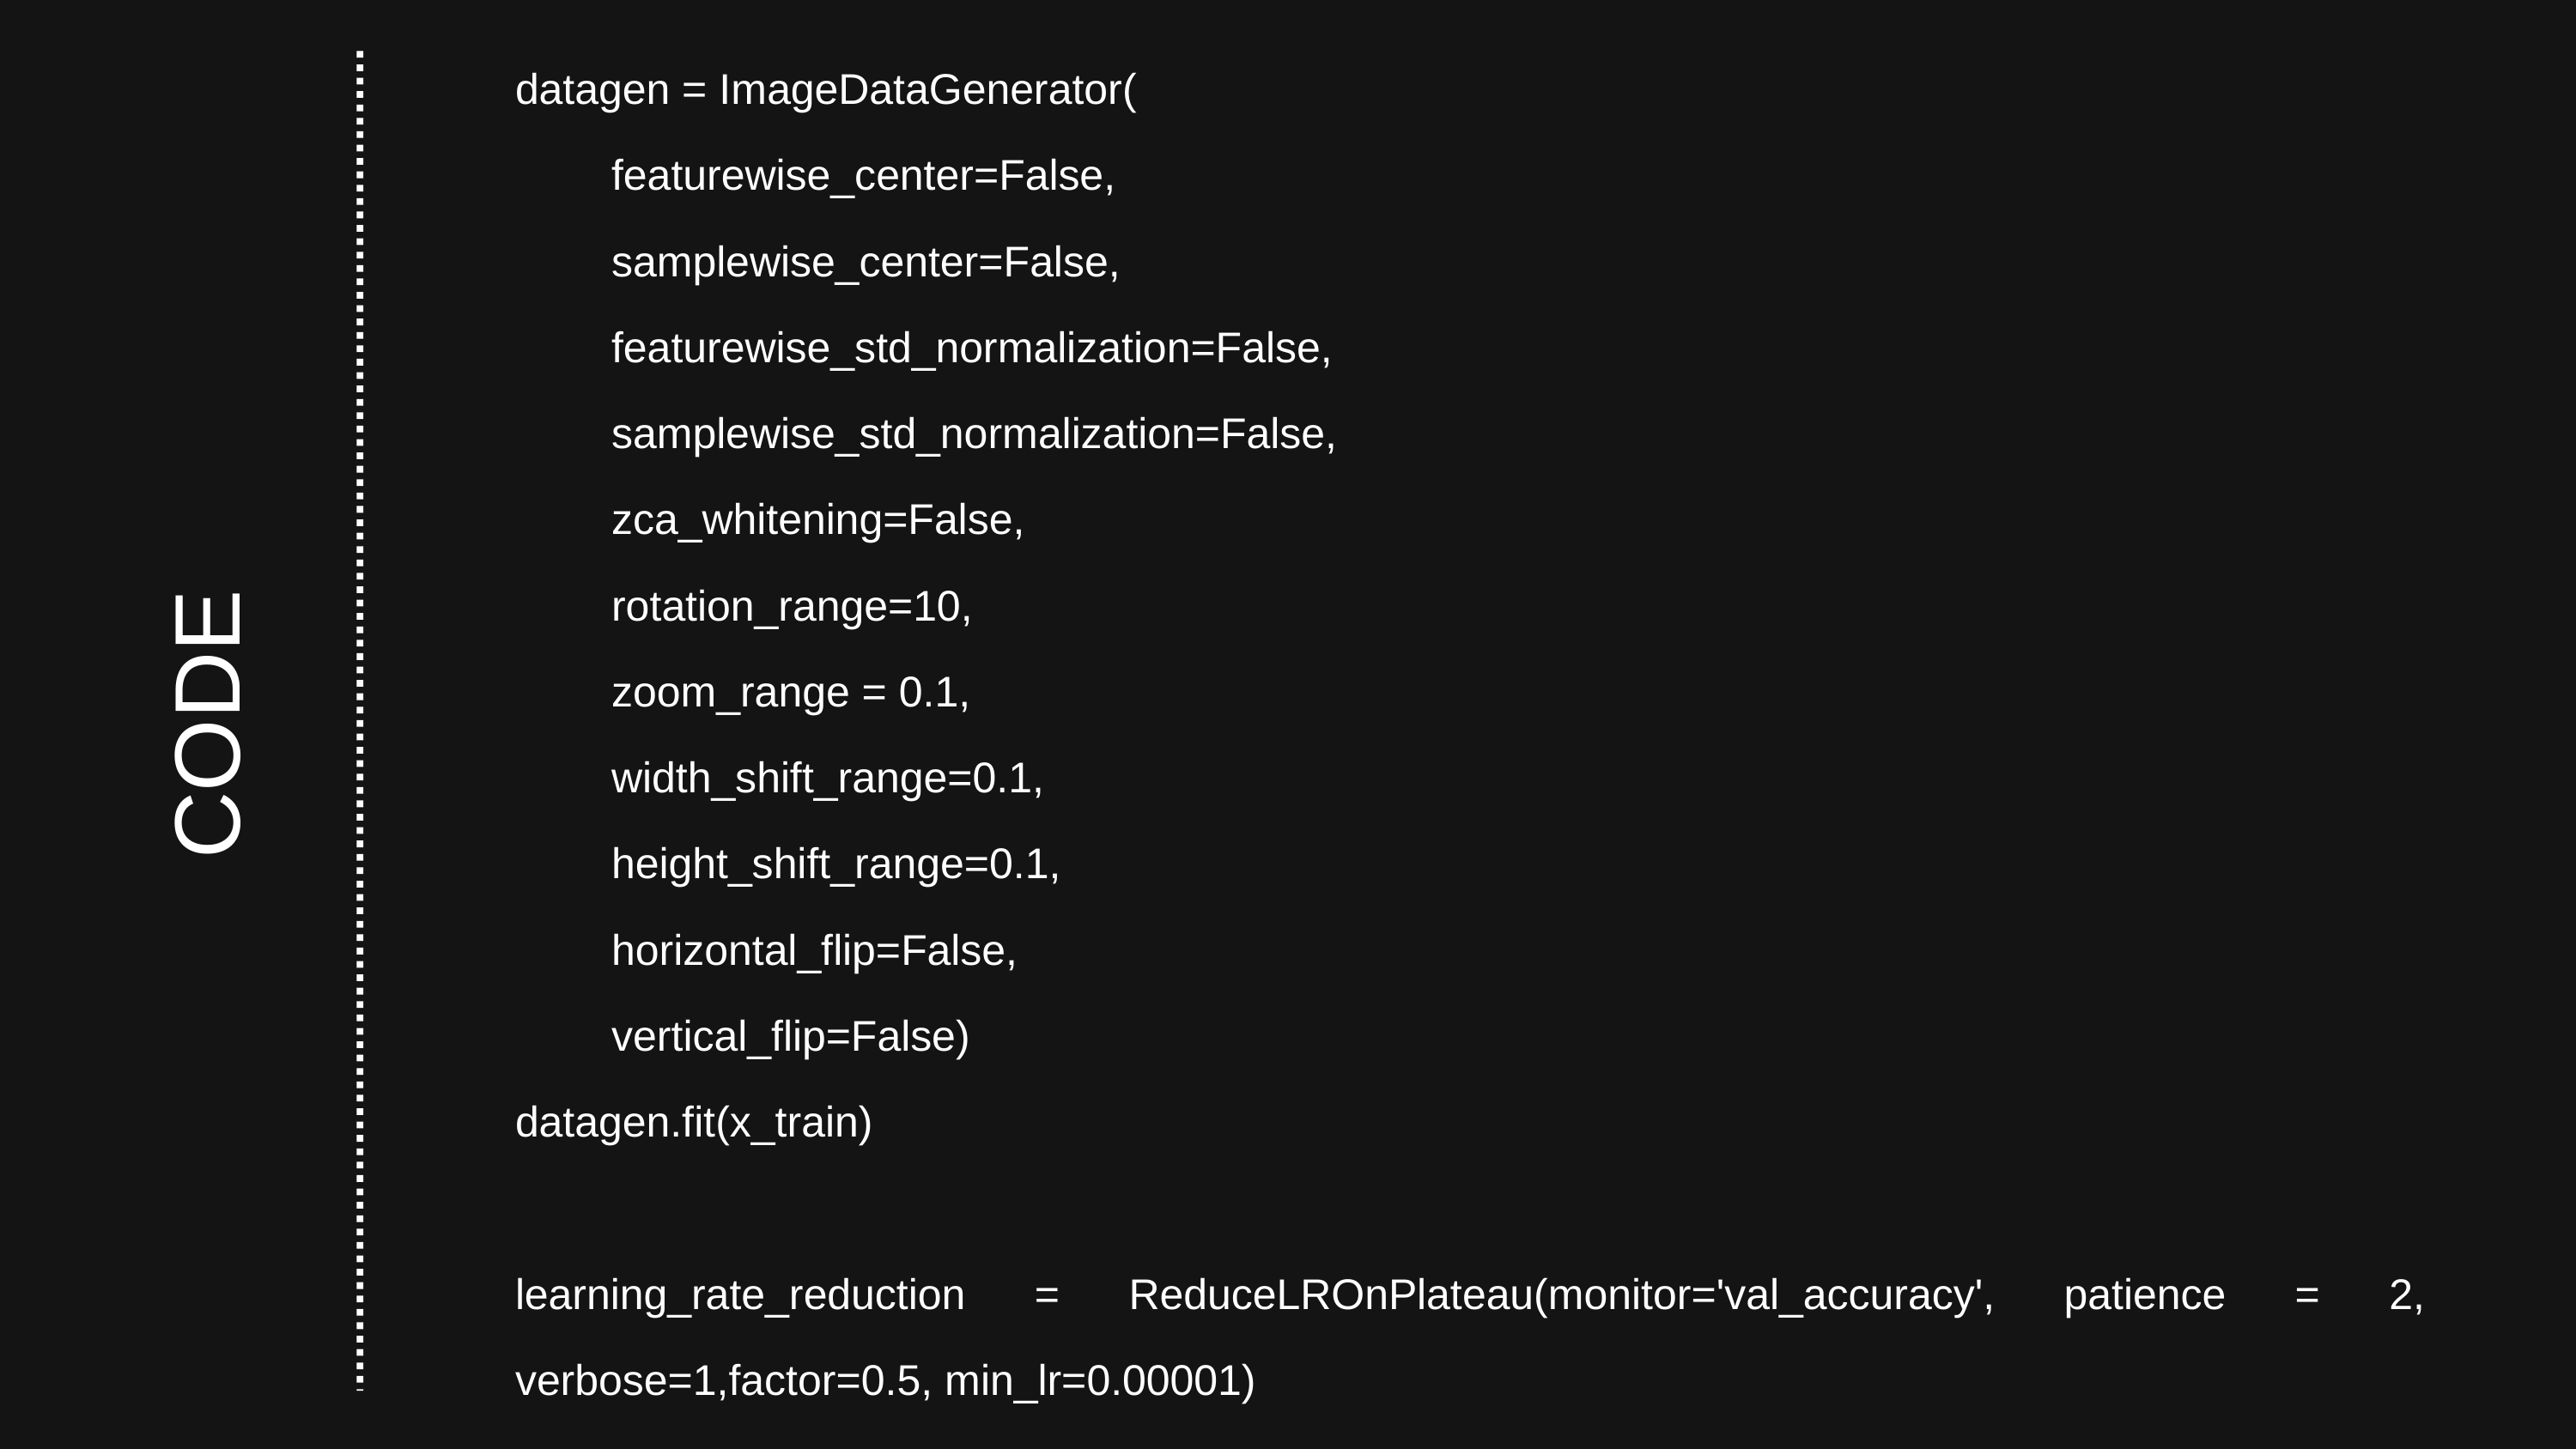

datagen = ImageDataGenerator(
        featurewise_center=False,
        samplewise_center=False,
        featurewise_std_normalization=False,
        samplewise_std_normalization=False,
        zca_whitening=False,
        rotation_range=10,
        zoom_range = 0.1,
        width_shift_range=0.1,
        height_shift_range=0.1,
        horizontal_flip=False,
        vertical_flip=False)
datagen.fit(x_train)

learning_rate_reduction = ReduceLROnPlateau(monitor='val_accuracy', patience = 2, verbose=1,factor=0.5, min_lr=0.00001)

CODE